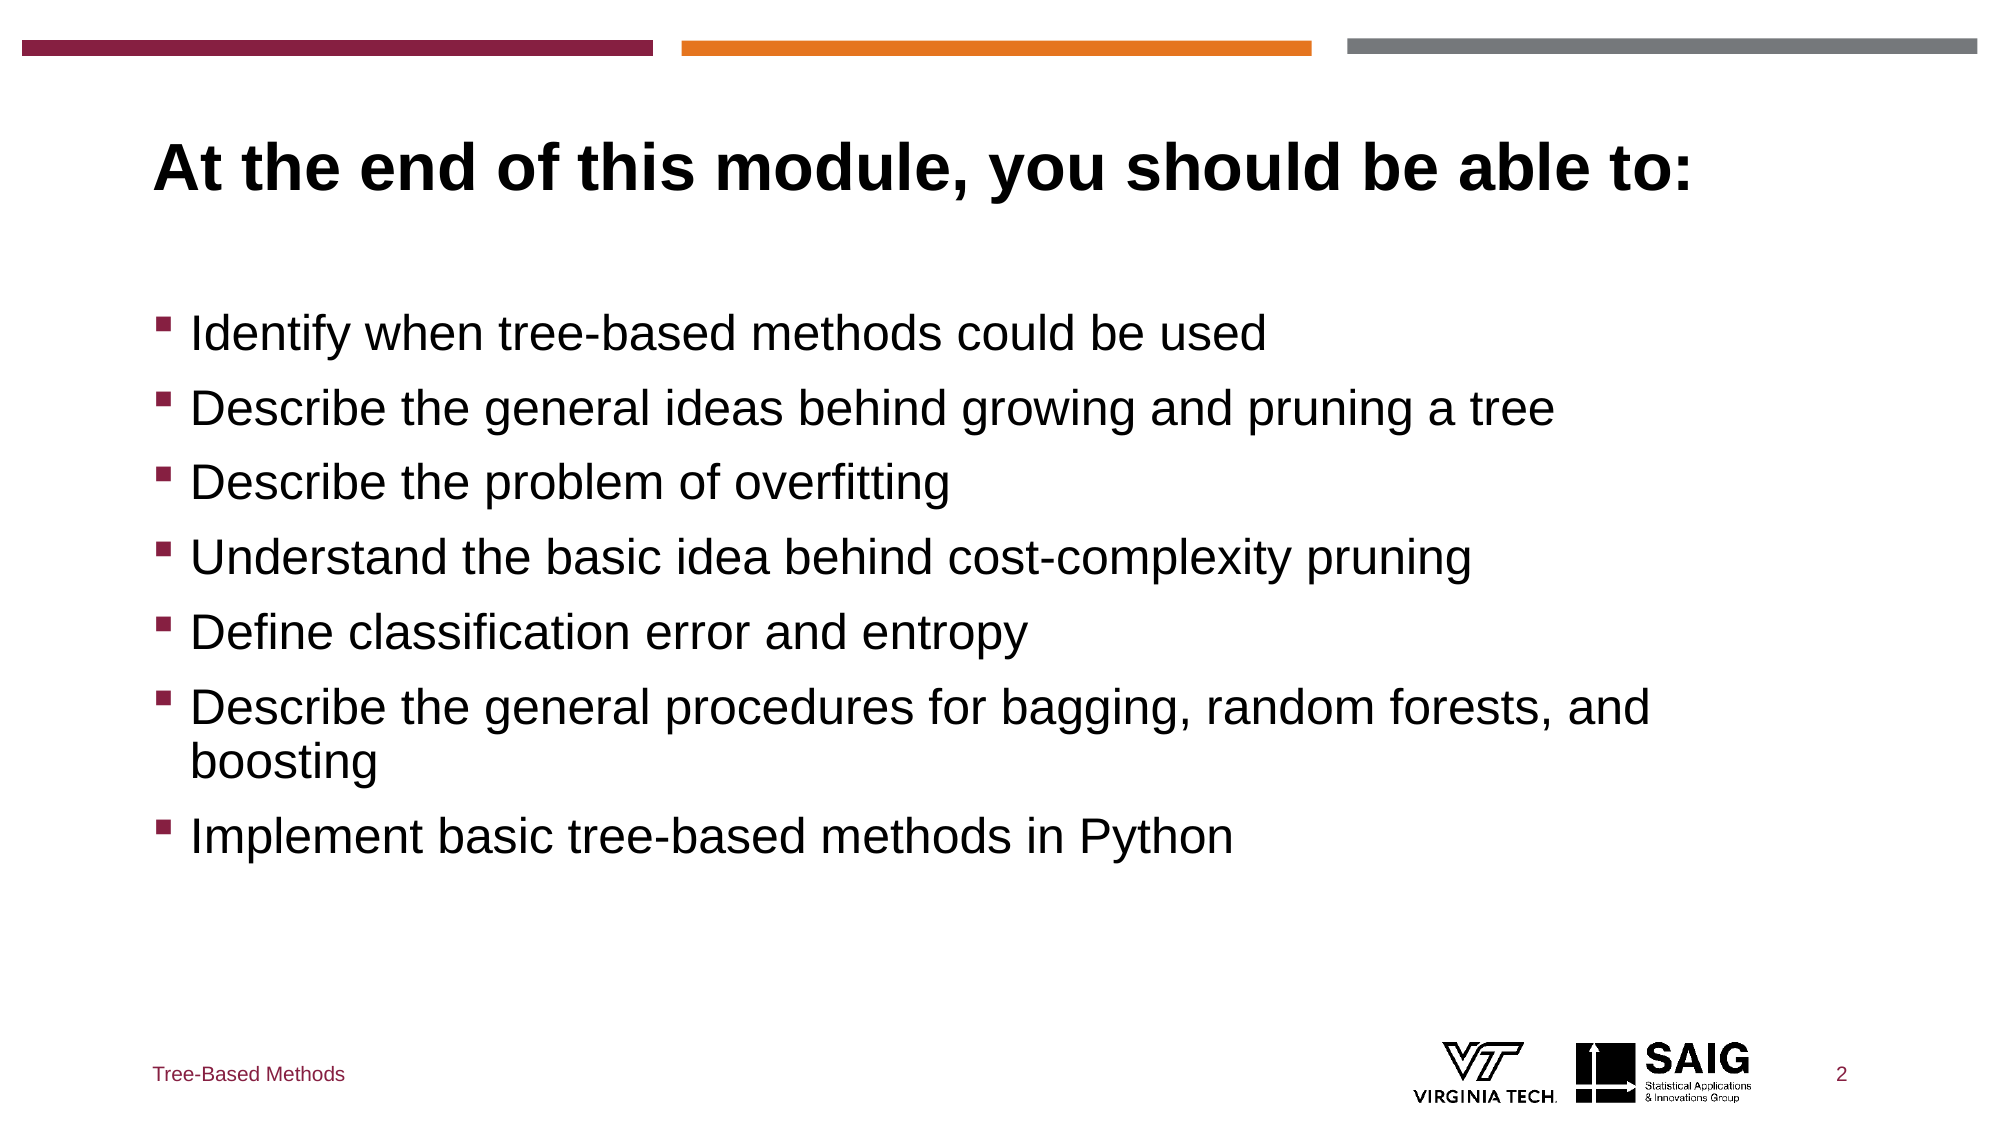

# At the end of this module, you should be able to:
Identify when tree-based methods could be used
Describe the general ideas behind growing and pruning a tree
Describe the problem of overfitting
Understand the basic idea behind cost-complexity pruning
Define classification error and entropy
Describe the general procedures for bagging, random forests, and boosting
Implement basic tree-based methods in Python

Tree-Based Methods
2